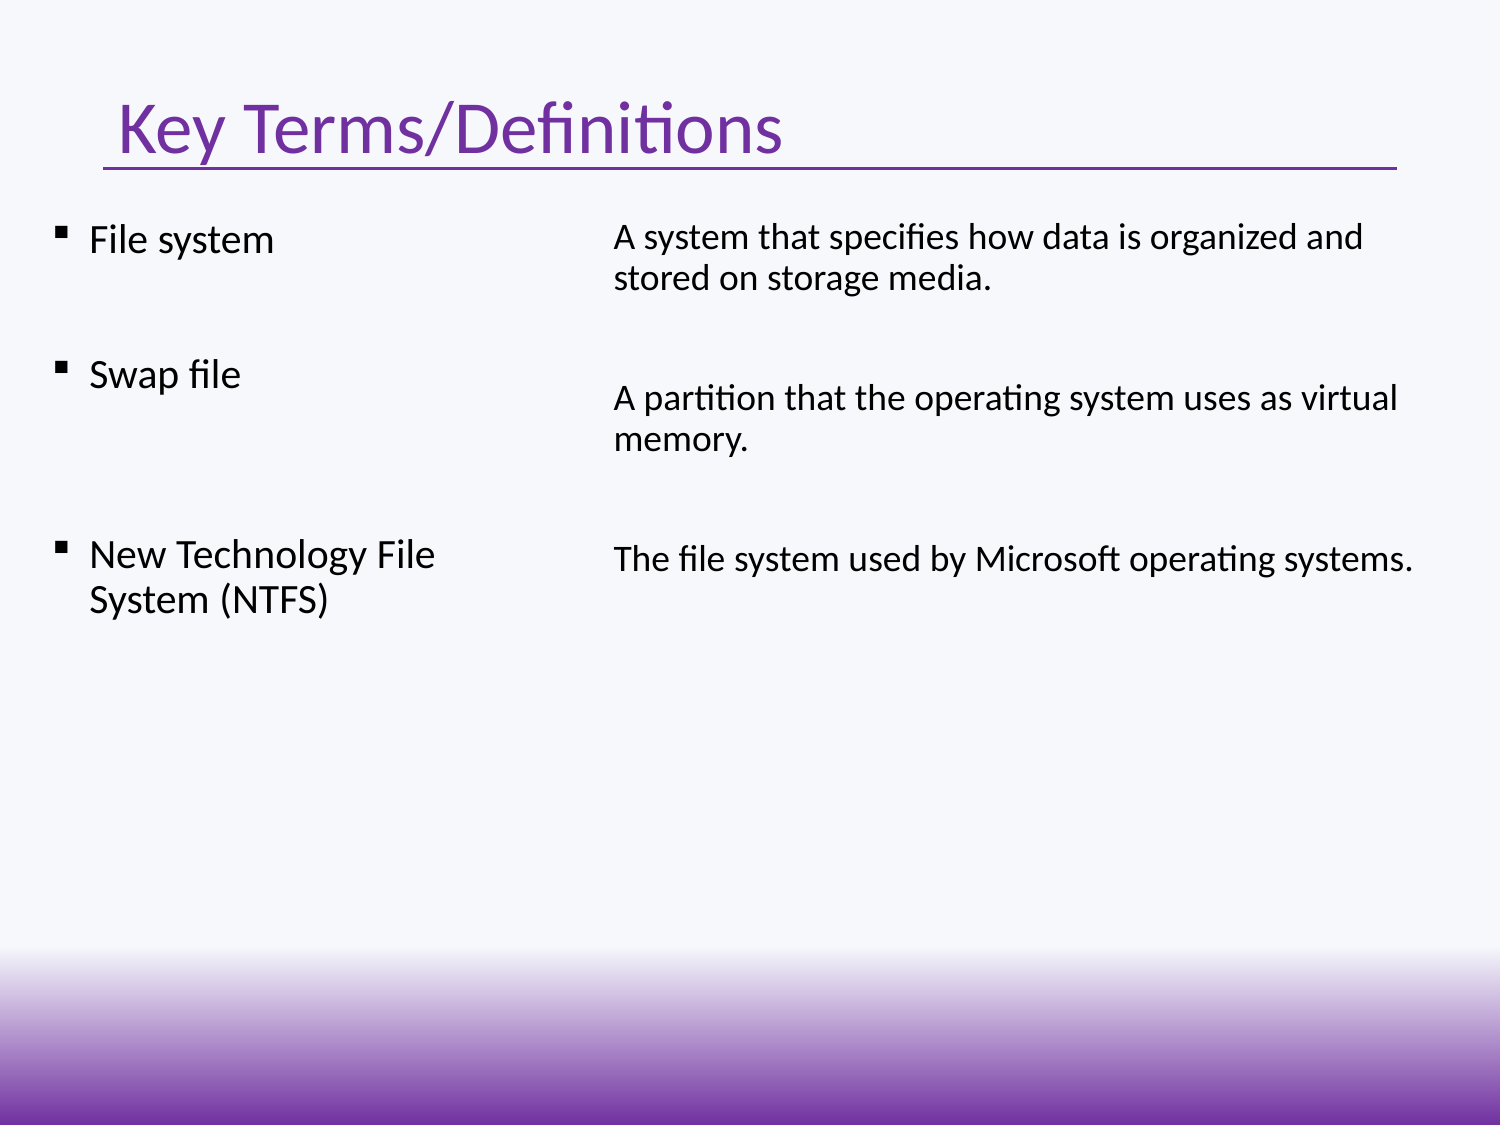

# Key Terms/Definitions
A system that specifies how data is organized and stored on storage media.
File system

Swap file

New Technology File System (NTFS)
A partition that the operating system uses as virtual memory.
The file system used by Microsoft operating systems.